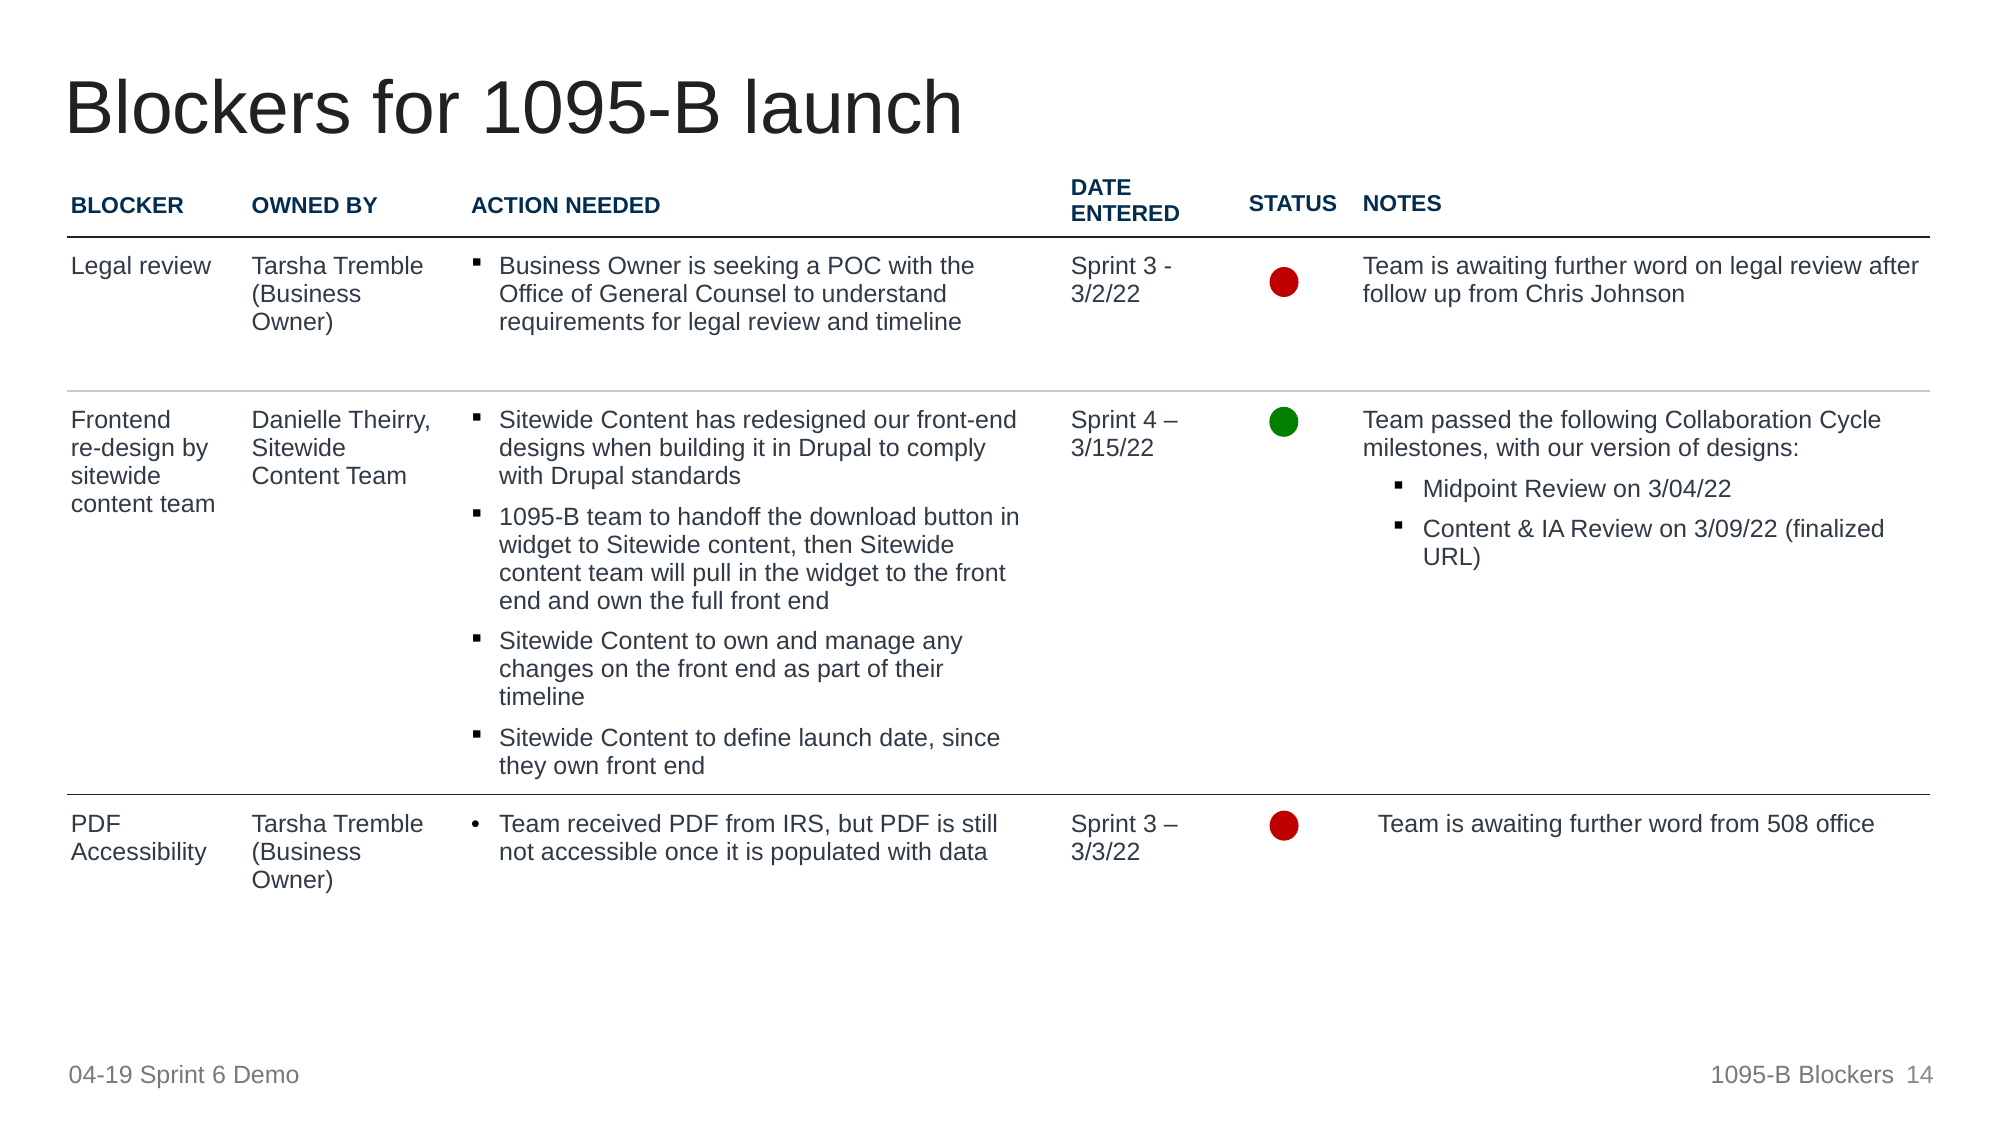

# Blockers for 1095-B launch
| BLOCKER | OWNED BY | ACTION NEEDED | DATE ENTERED | STATUS | NOTES |
| --- | --- | --- | --- | --- | --- |
| Legal review | Tarsha Tremble (Business Owner) | Business Owner is seeking a POC with the Office of General Counsel to understand requirements for legal review and timeline | Sprint 3 -  3/2/22 |  | Team is awaiting further word on legal review after follow up from Chris Johnson |
| Frontend  re-design by sitewide content team | Danielle Theirry, Sitewide Content Team | Sitewide Content has redesigned our front-end designs when building it in Drupal to comply with Drupal standards 1095-B team to handoff the download button in widget to Sitewide content, then Sitewide content team will pull in the widget to the front end and own the full front end Sitewide Content to own and manage any changes on the front end as part of their timeline Sitewide Content to define launch date, since they own front end | Sprint 4 – 3/15/22 |  | Team passed the following Collaboration Cycle milestones, with our version of designs:   Midpoint Review on 3/04/22 Content & IA Review on 3/09/22 (finalized URL) |
| PDF Accessibility | Tarsha Tremble (Business Owner) | Team received PDF from IRS, but PDF is still not accessible once it is populated with data | Sprint 3 – 3/3/22 |  | Team is awaiting further word from 508 office |

14
04-19 Sprint 6 Demo
1095-B Blockers